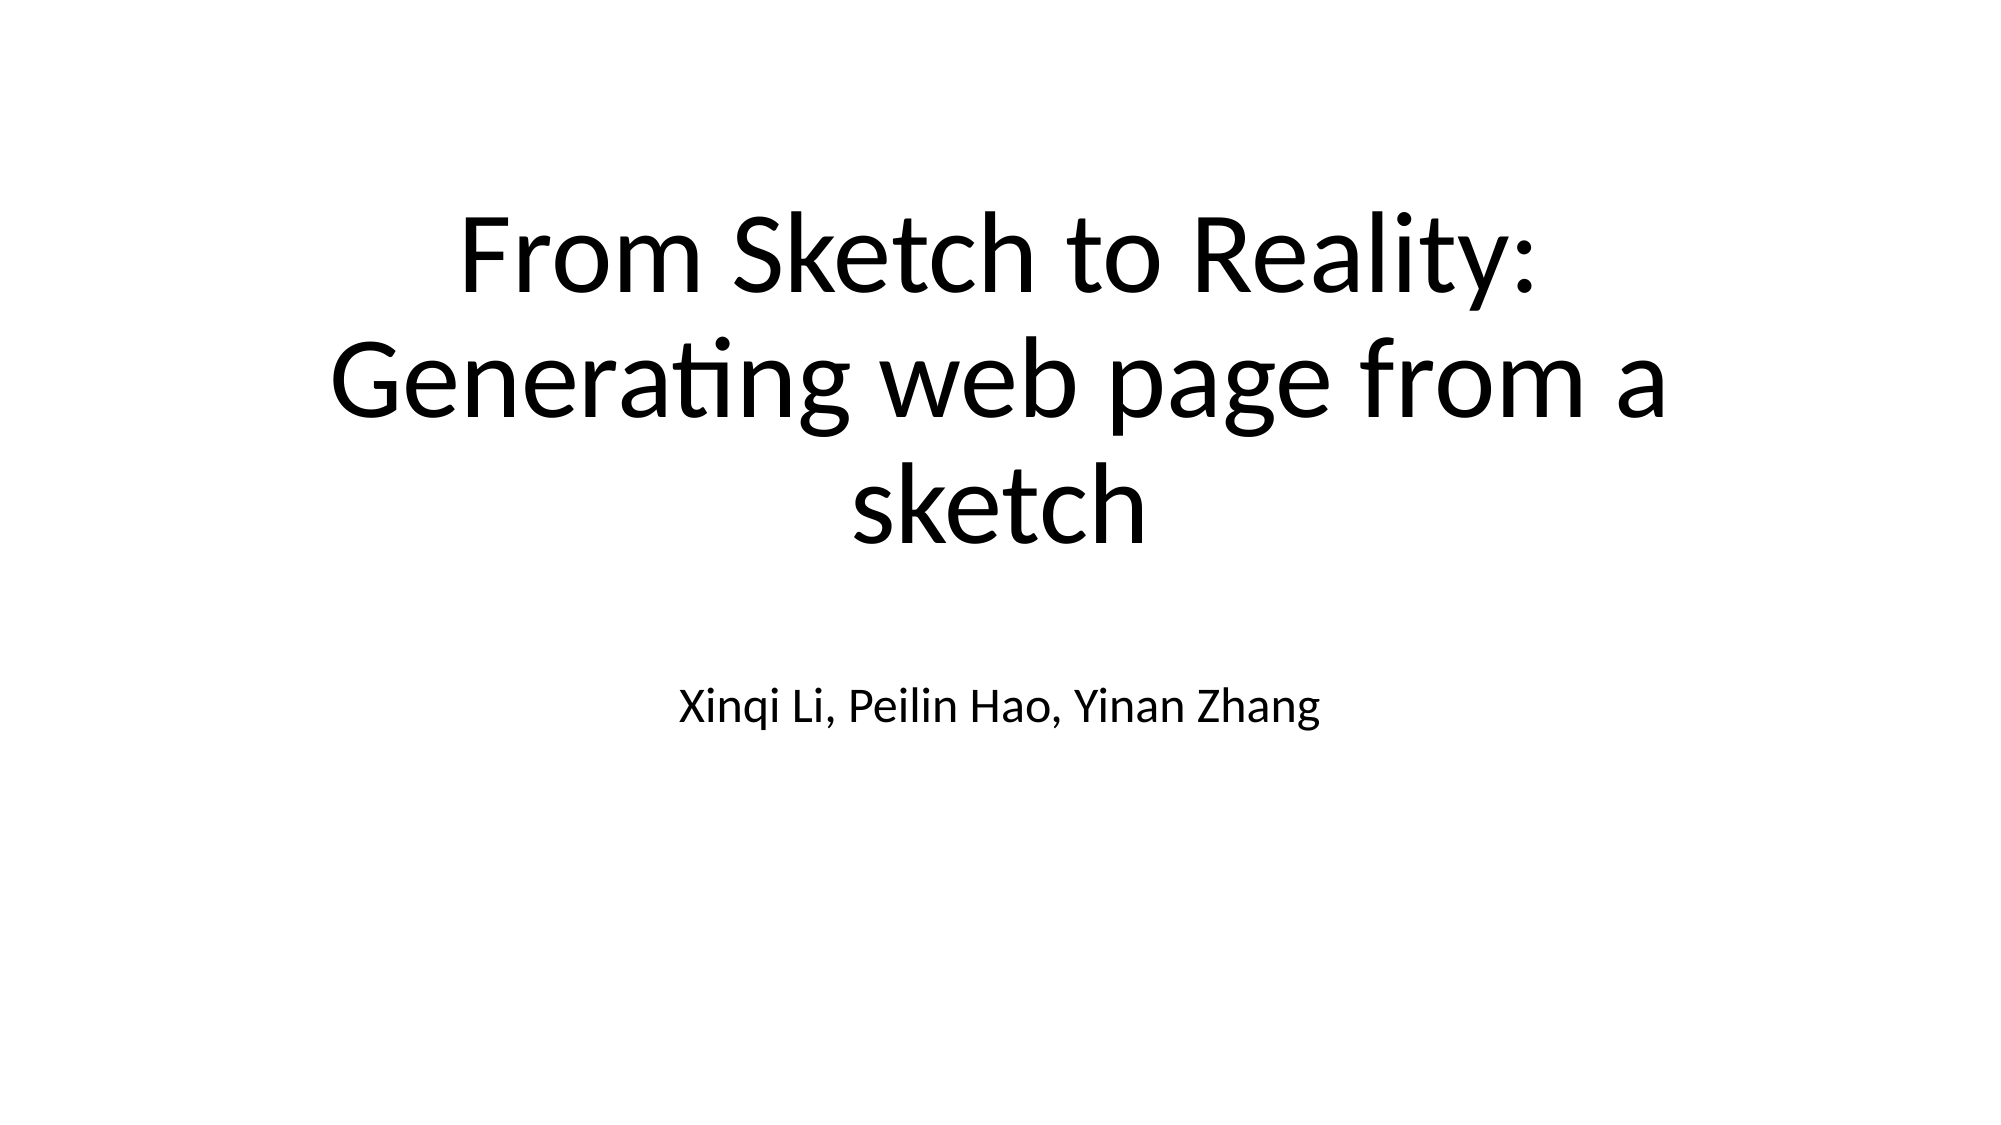

# From Sketch to Reality: Generating web page from a sketch

Xinqi Li, Peilin Hao, Yinan Zhang